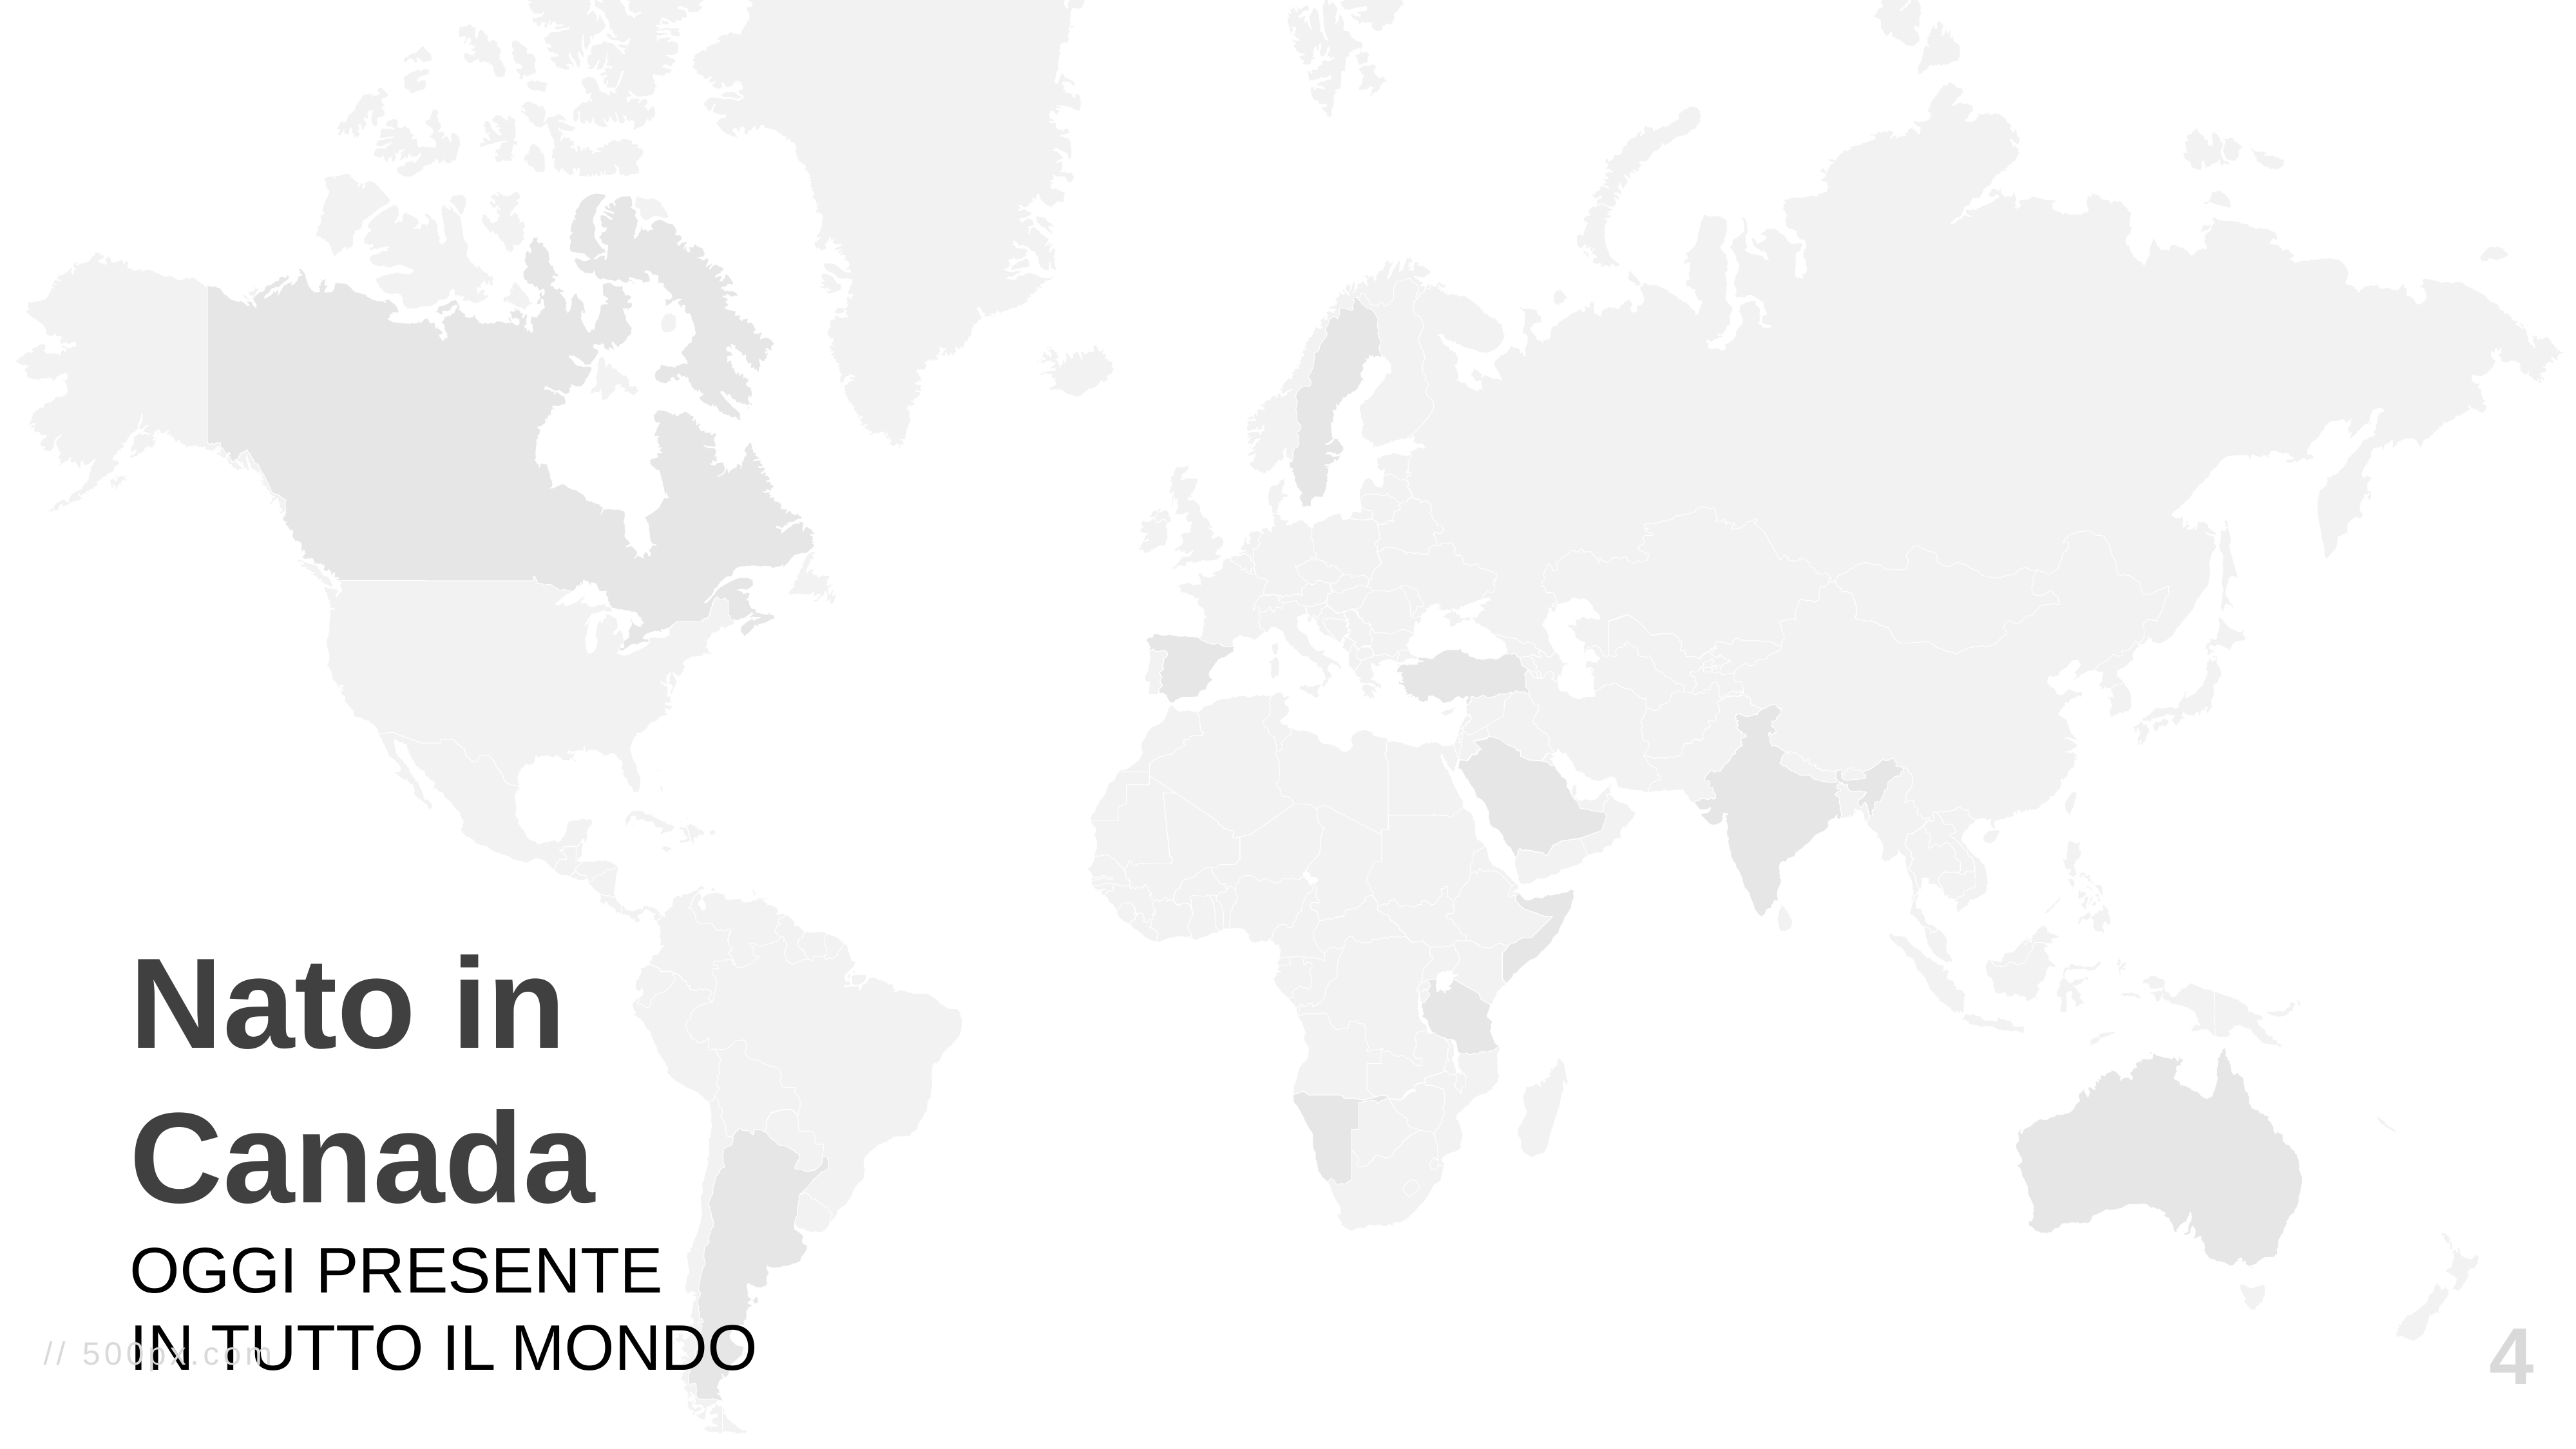

Nato in Canada
OGGI PRESENTE
IN TUTTO IL MONDO
// 500px.com
4